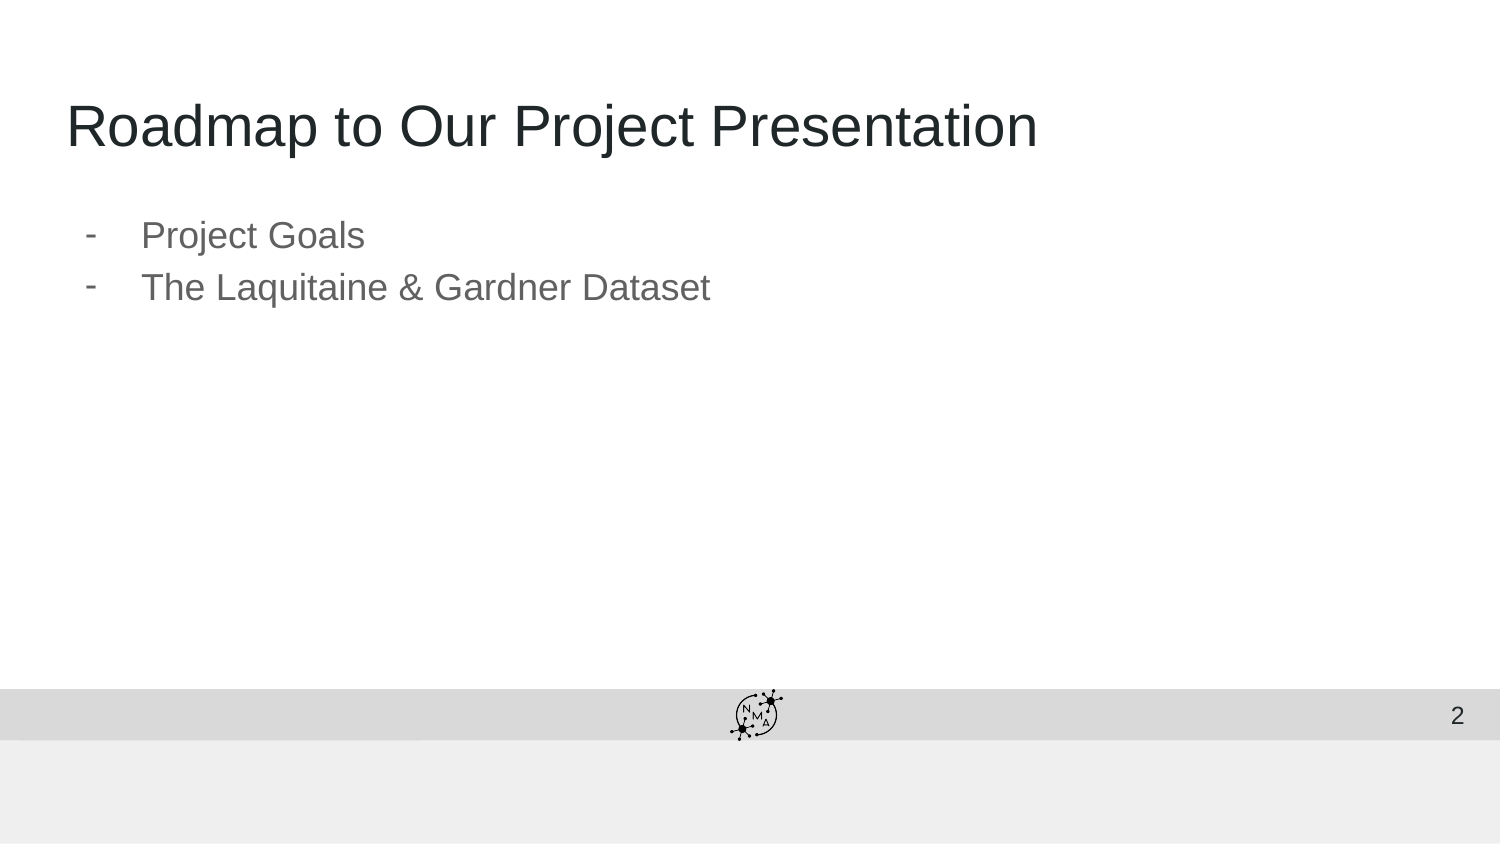

# Roadmap to Our Project Presentation
Project Goals
The Laquitaine & Gardner Dataset

2